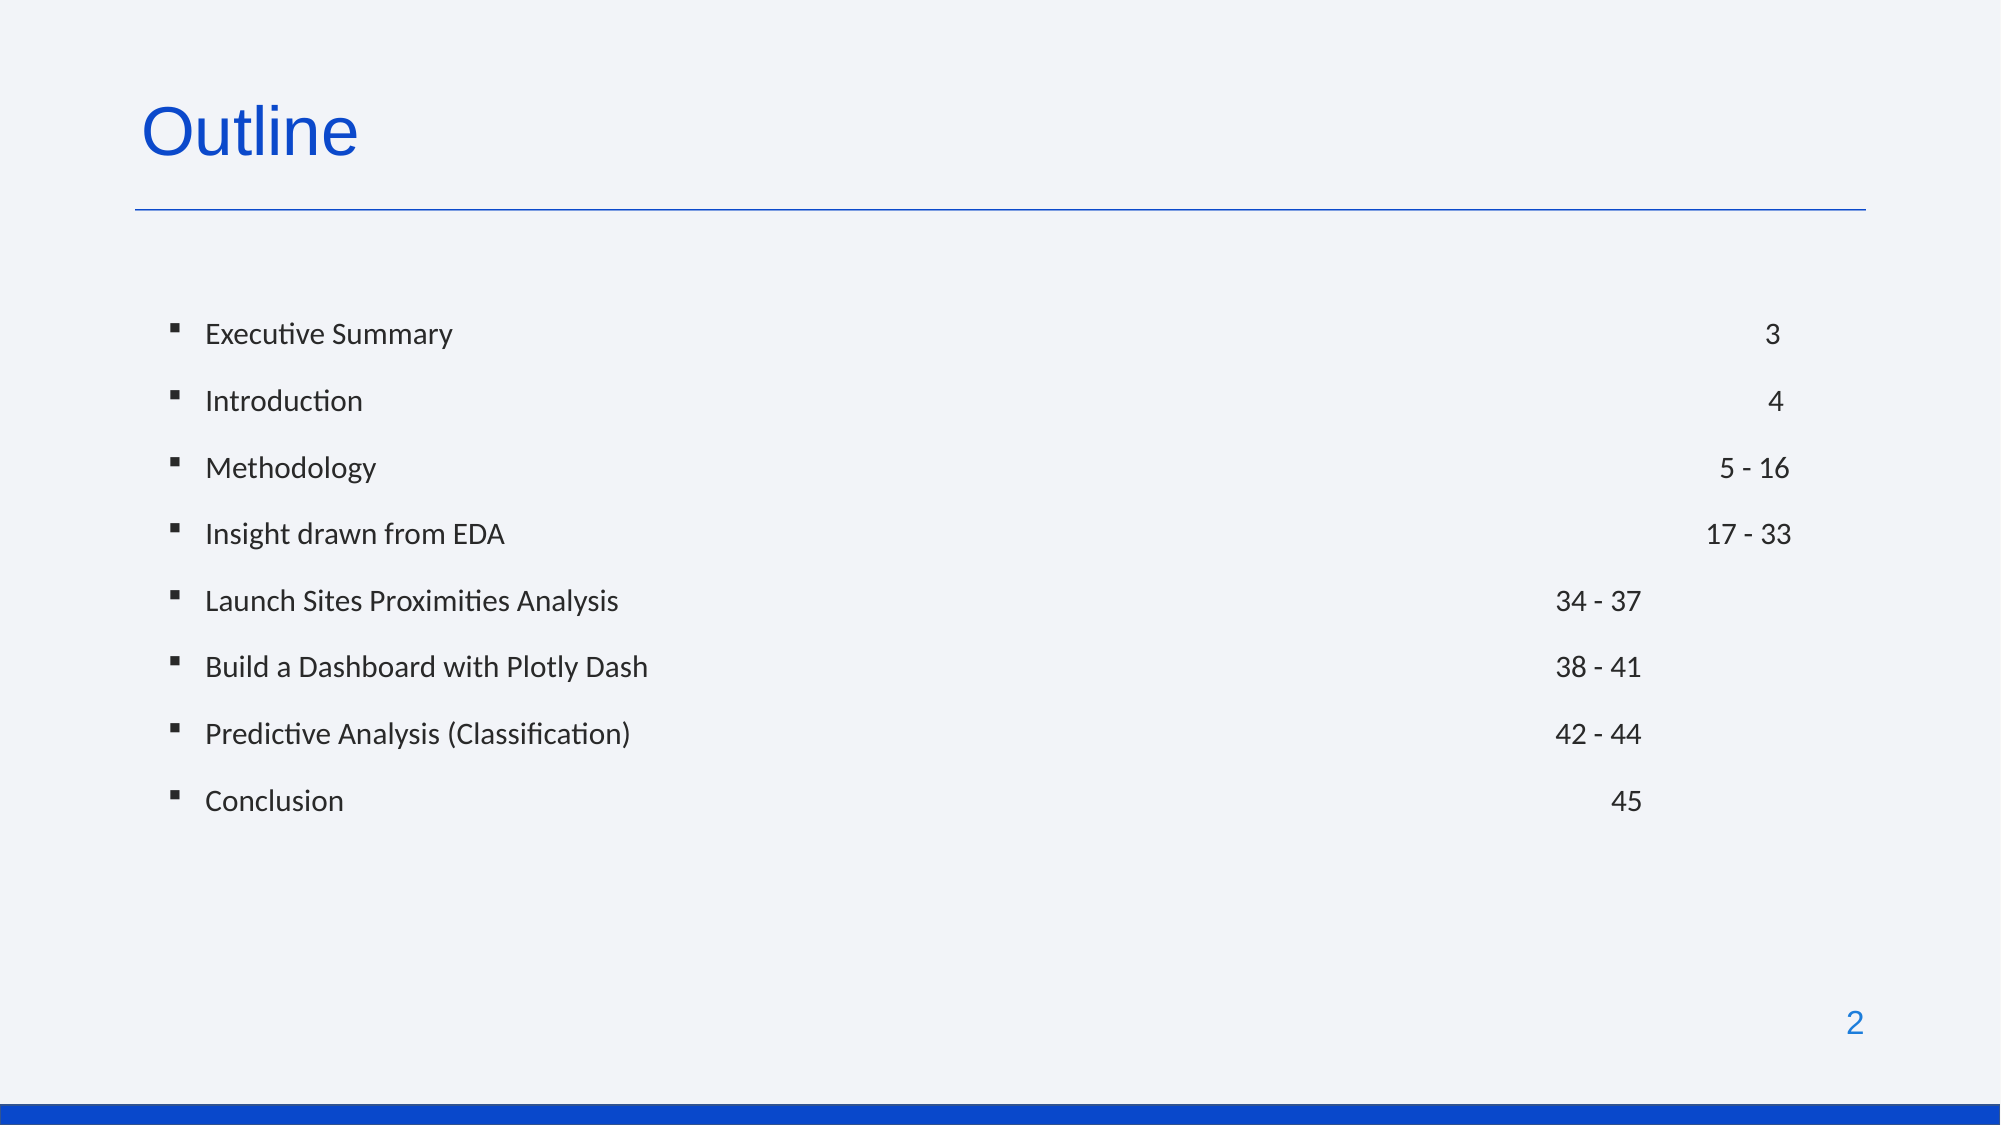

Outline
Executive Summary								                              3
Introduction									         4
Methodology									  5 - 16
Insight drawn from EDA 							                	17 - 33
Launch Sites Proximities Analysis							34 - 37
Build a Dashboard with Plotly Dash							38 - 41
Predictive Analysis (Classification)							42 - 44
Conclusion									        45

2